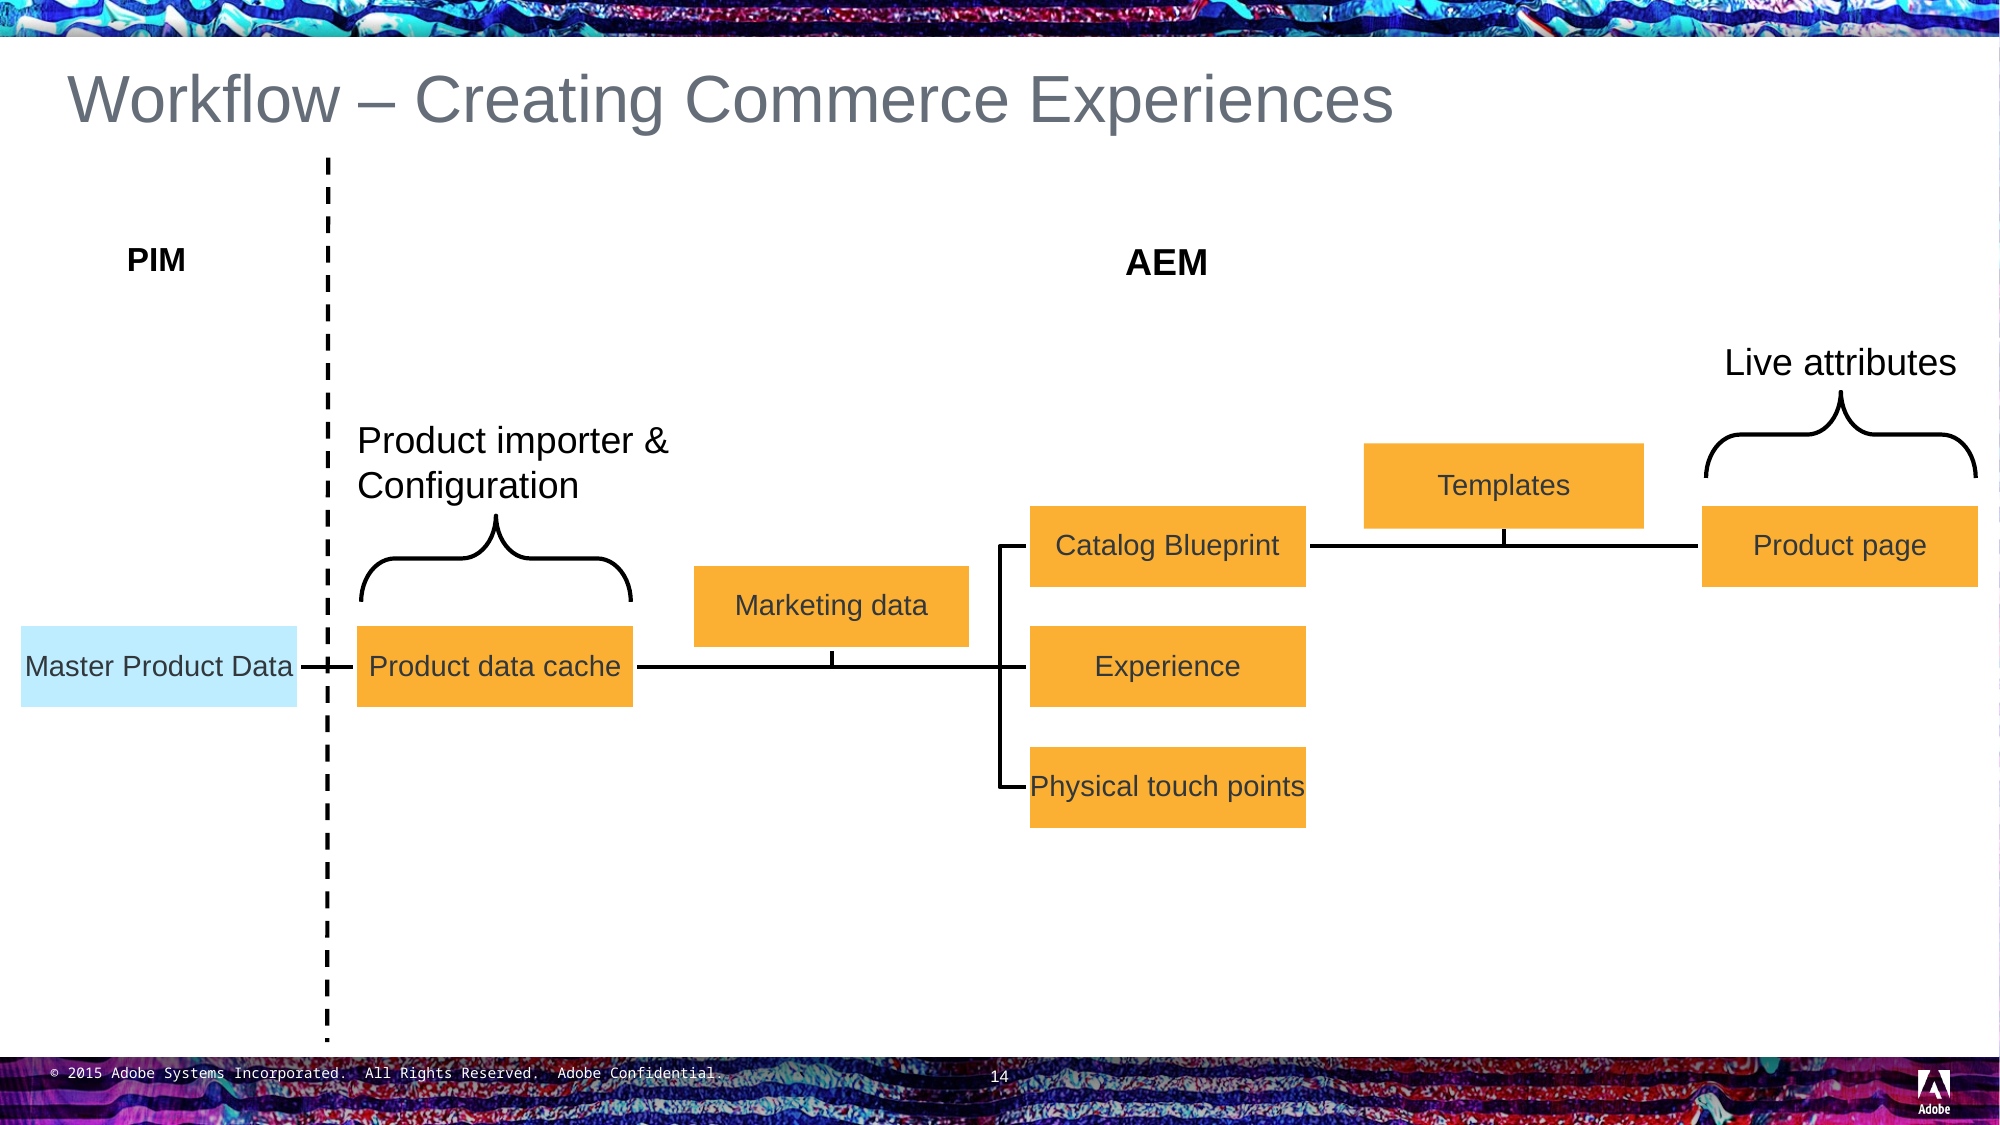

# Workflow – Creating Commerce Experiences
Master Product Data
Product data cache
Catalog Blueprint
Product page
Templates
Experience
Physical touch points
Marketing data
PIM
AEM

Live attributes
Product importer & Configuration

14